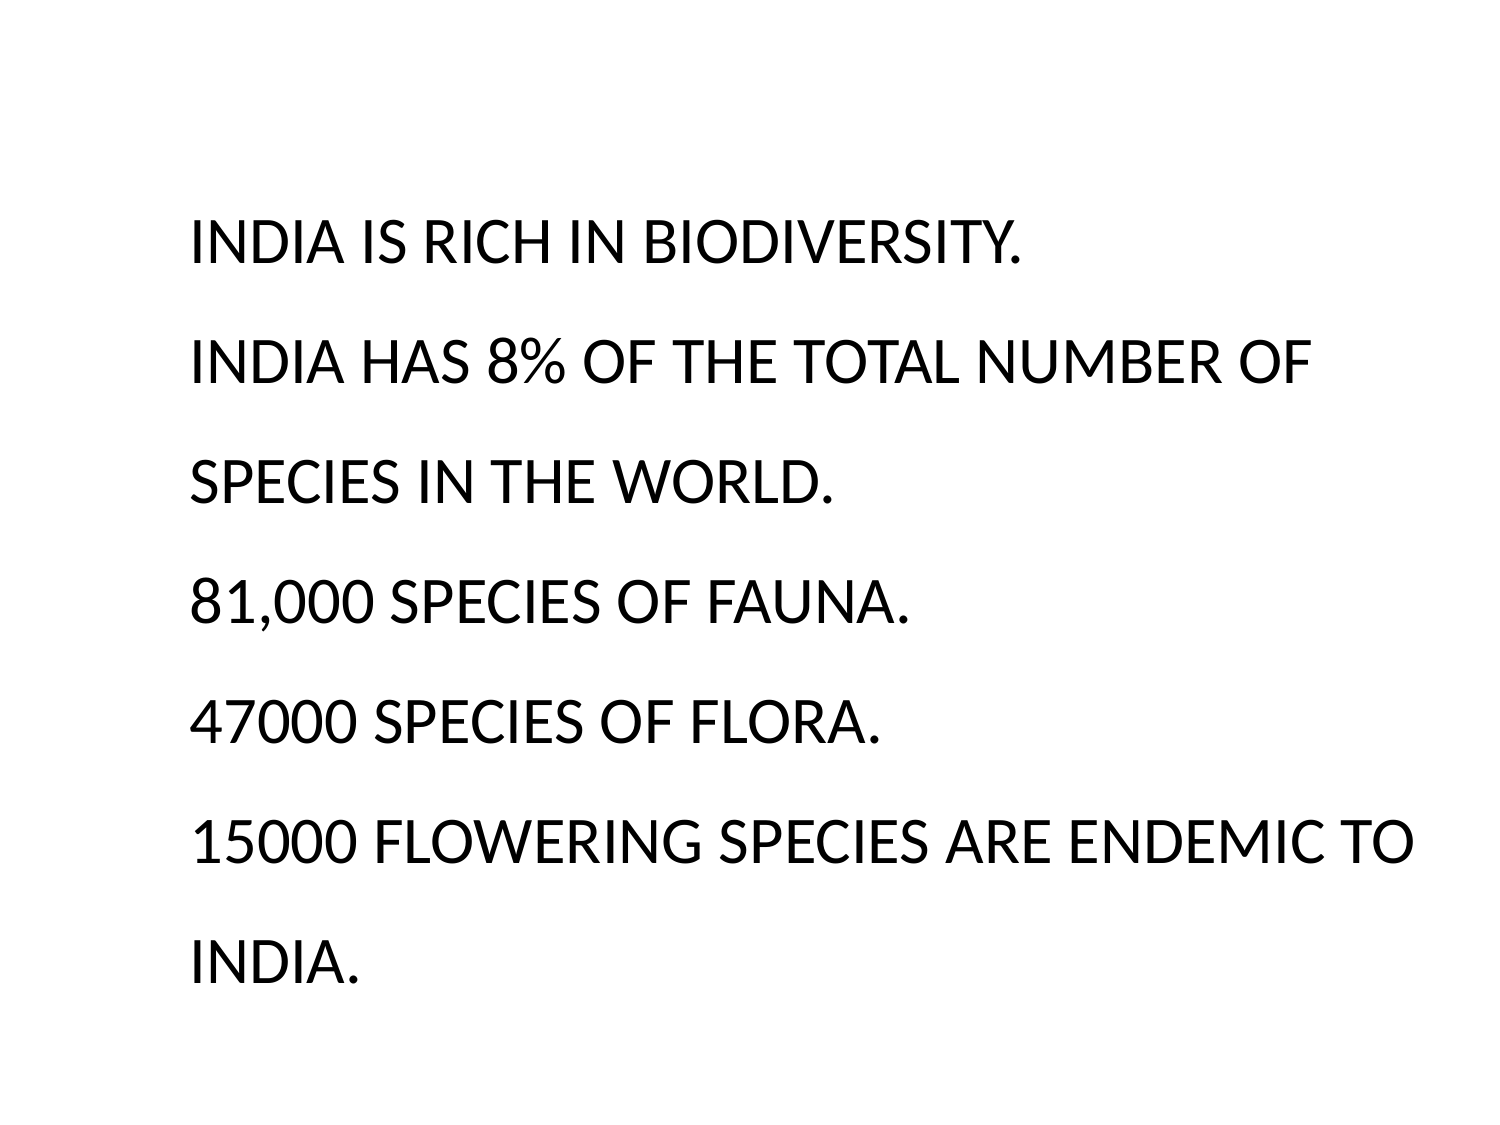

INDIA IS RICH IN BIODIVERSITY.
INDIA HAS 8% OF THE TOTAL NUMBER OF SPECIES IN THE WORLD.
81,000 SPECIES OF FAUNA.
47000 SPECIES OF FLORA.
15000 FLOWERING SPECIES ARE ENDEMIC TO INDIA.